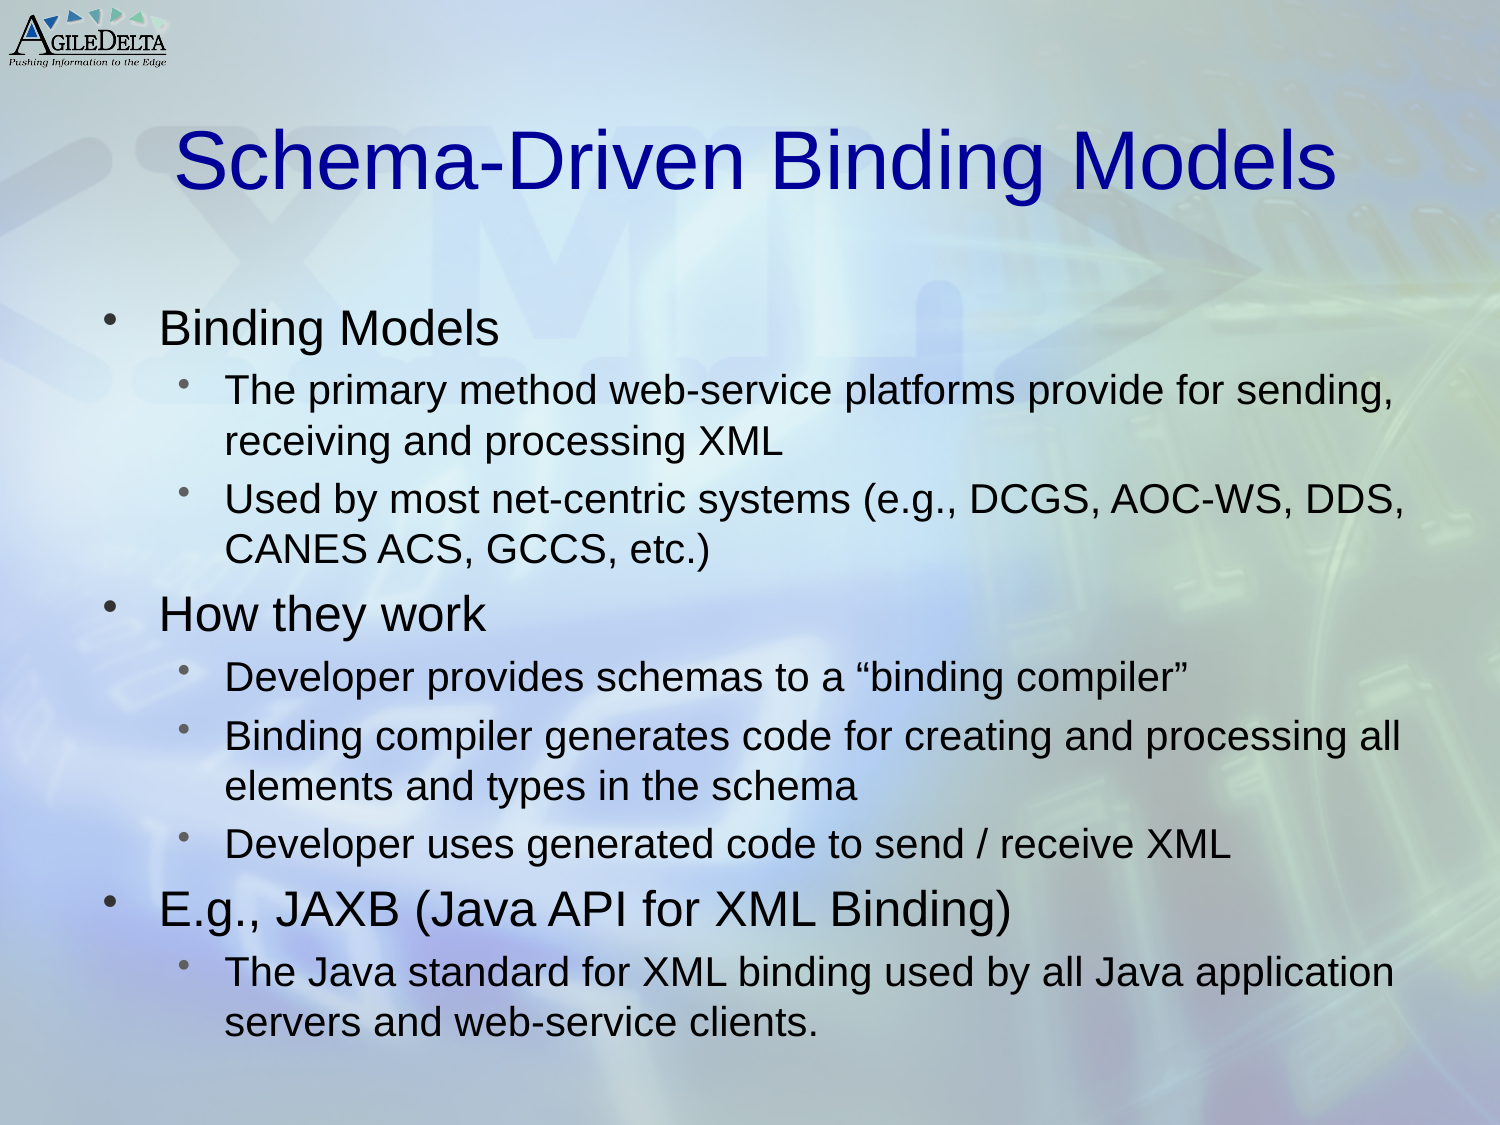

# Schema-Driven Binding Models
Binding Models
The primary method web-service platforms provide for sending, receiving and processing XML
Used by most net-centric systems (e.g., DCGS, AOC-WS, DDS, CANES ACS, GCCS, etc.)
How they work
Developer provides schemas to a “binding compiler”
Binding compiler generates code for creating and processing all elements and types in the schema
Developer uses generated code to send / receive XML
E.g., JAXB (Java API for XML Binding)
The Java standard for XML binding used by all Java application servers and web-service clients.